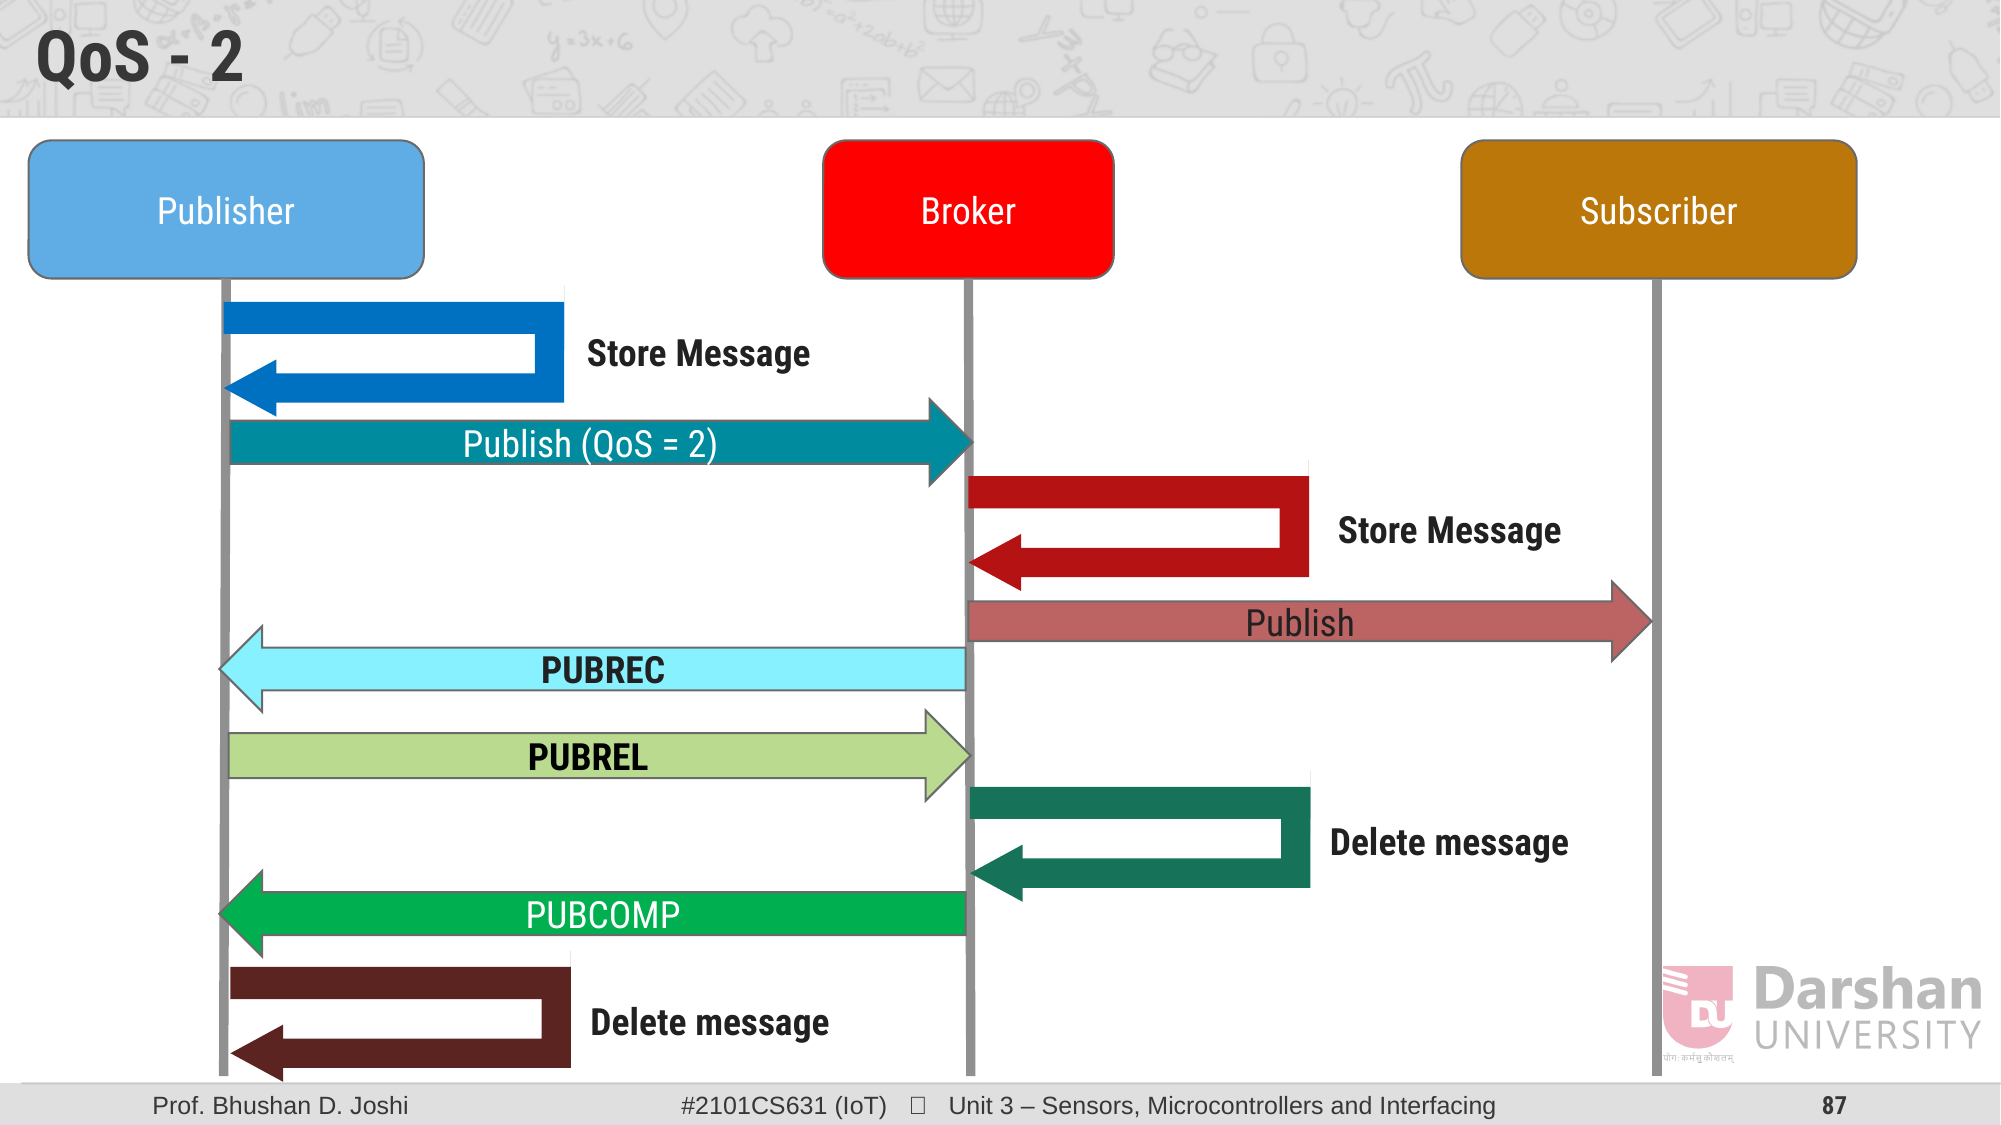

# QoS - 2
Publisher
Broker
Subscriber

Store Message
Publish (QoS = 2)

Store Message
Publish
PUBREC
PUBREL

Delete message
PUBCOMP

Delete message